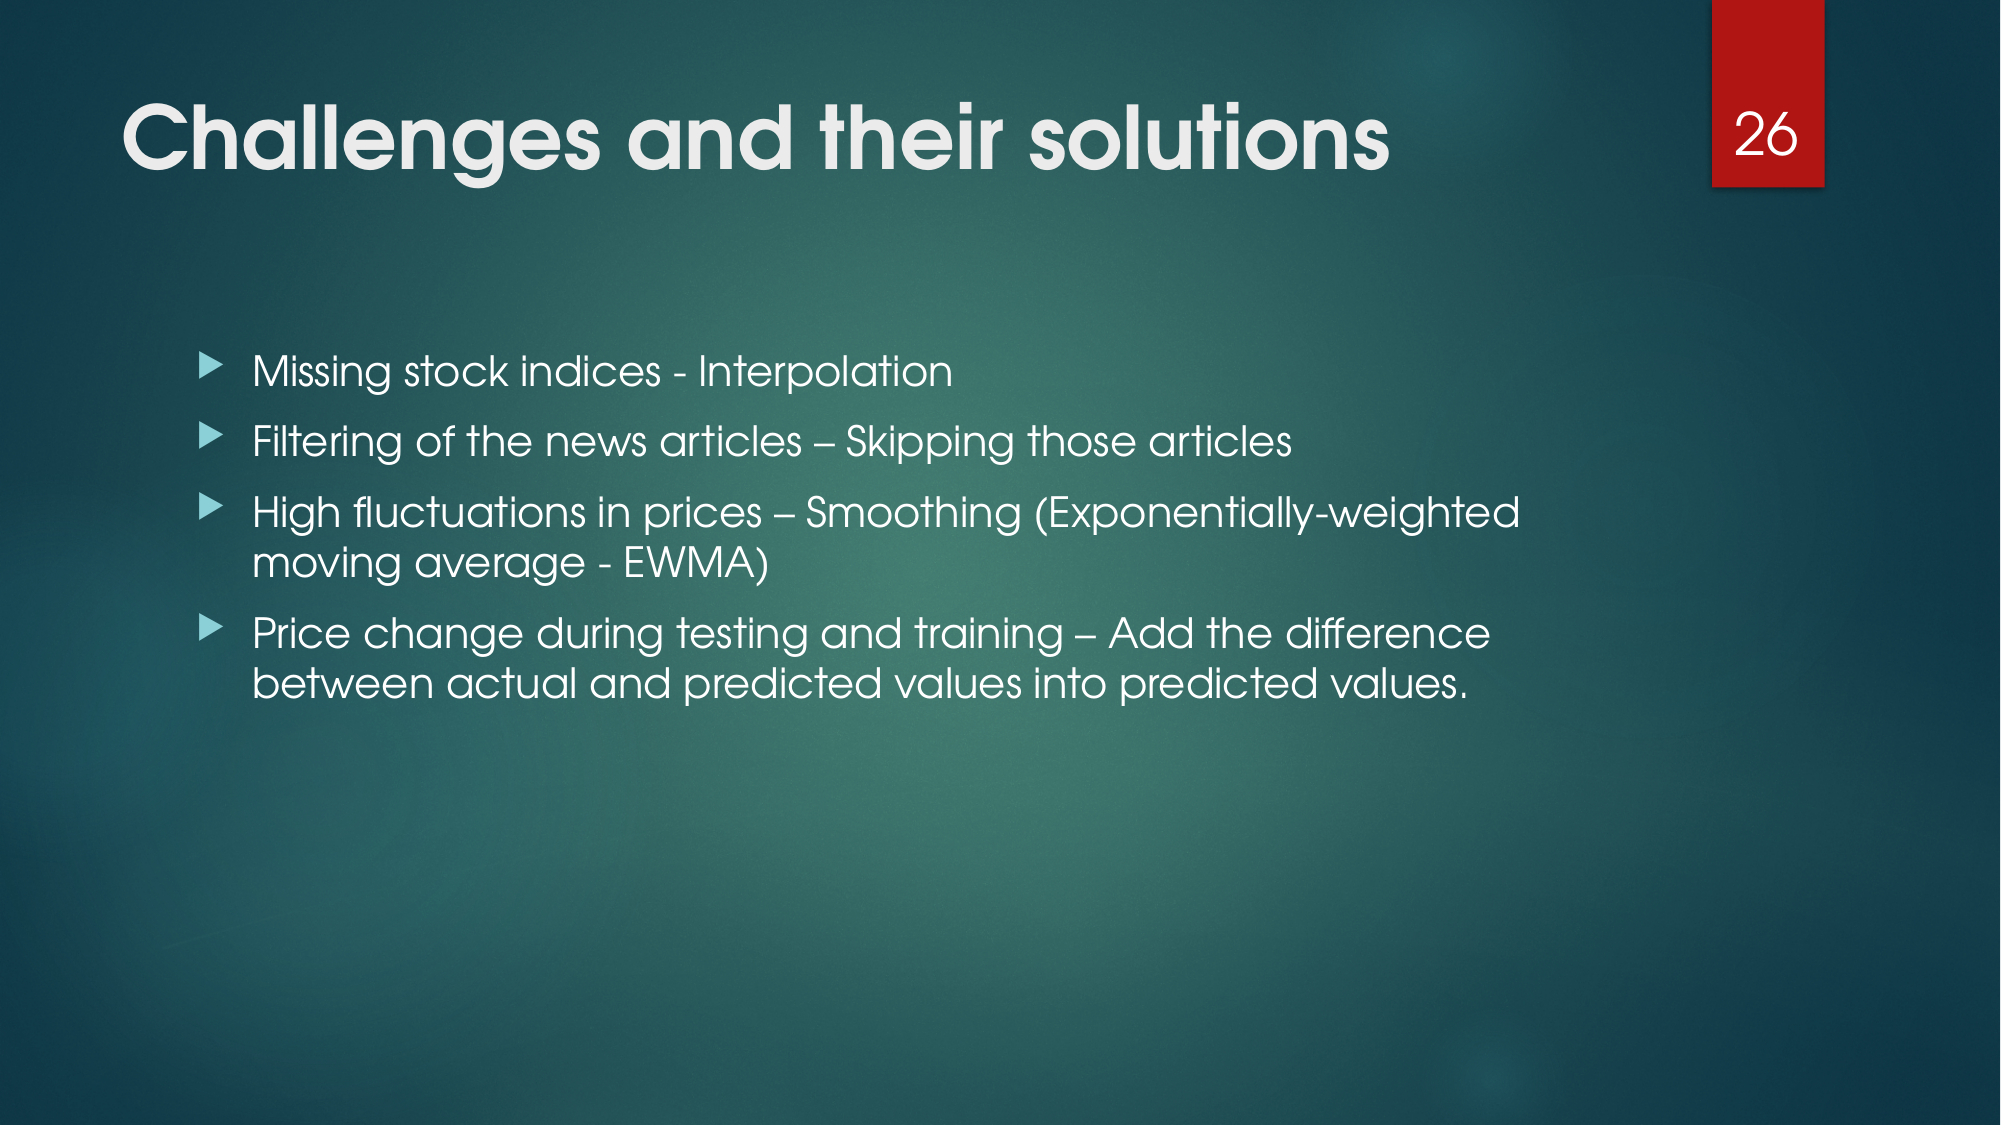

26
# Challenges and their solutions
Missing stock indices - Interpolation
Filtering of the news articles – Skipping those articles
High fluctuations in prices – Smoothing (Exponentially-weighted moving average - EWMA)
Price change during testing and training – Add the difference between actual and predicted values into predicted values.